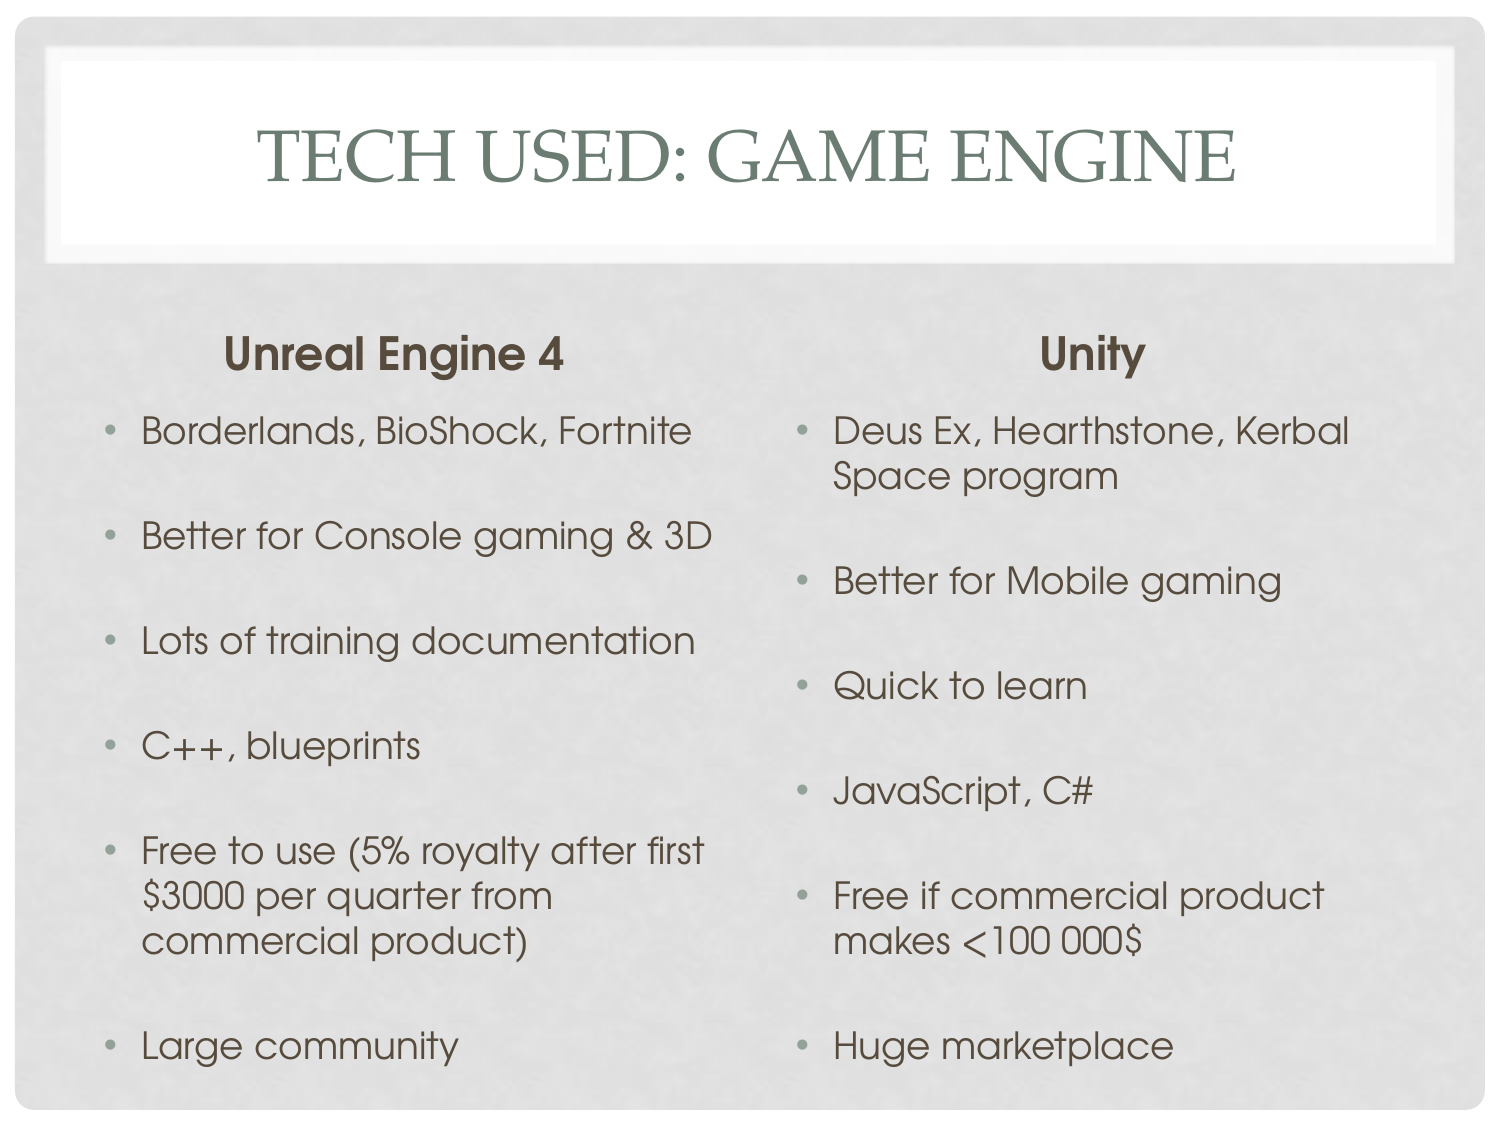

# Tech Used: Game Engine
Unreal Engine 4
Unity
Borderlands, BioShock, Fortnite

Better for Console gaming & 3D

Lots of training documentation

C++, blueprints

Free to use (5% royalty after first $3000 per quarter from commercial product)

Large community

Deus Ex, Hearthstone, Kerbal Space program

Better for Mobile gaming

Quick to learn

JavaScript, C#

Free if commercial product makes <100 000$

Huge marketplace